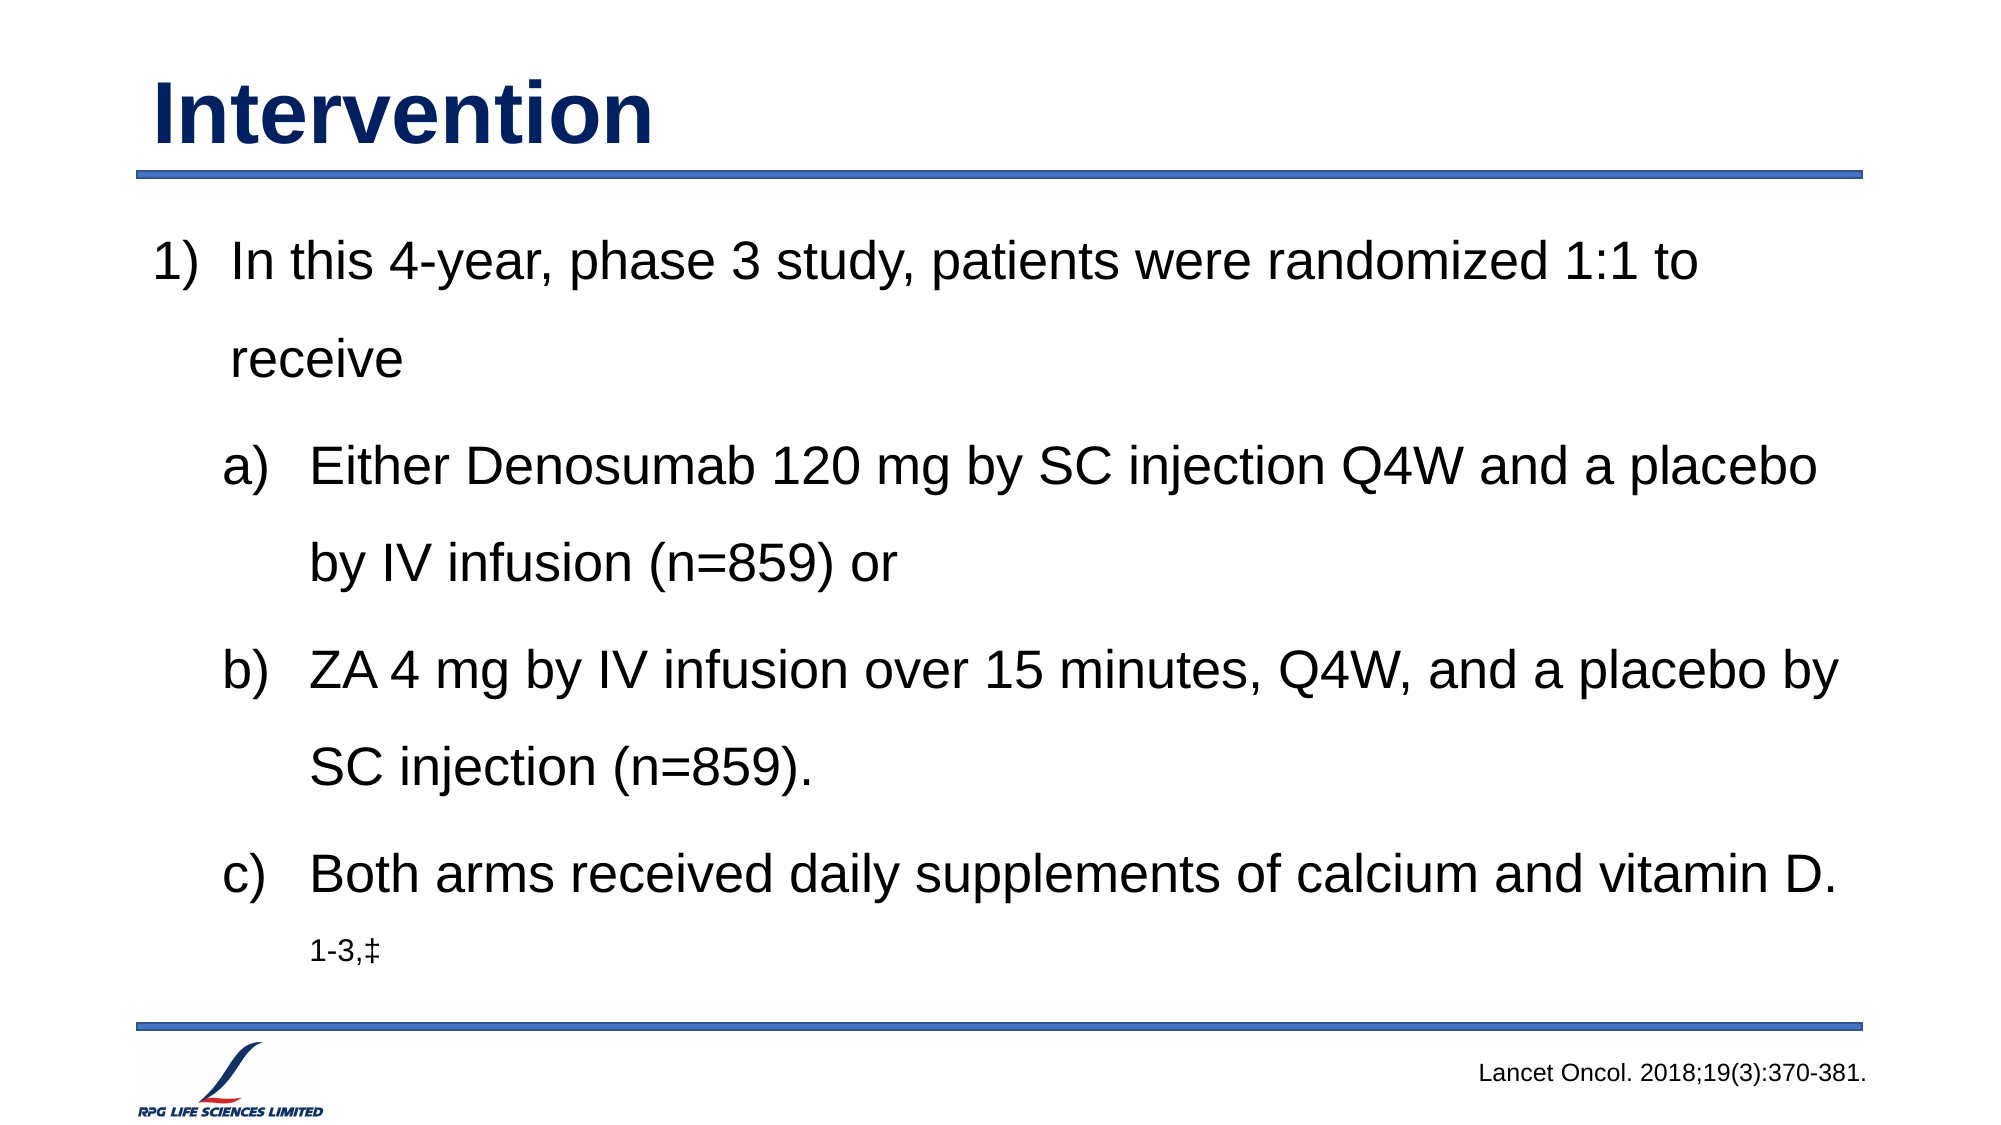

# Intervention
In this 4-year, phase 3 study, patients were randomized 1:1 to receive
Either Denosumab 120 mg by SC injection Q4W and a placebo by IV infusion (n=859) or
ZA 4 mg by IV infusion over 15 minutes, Q4W, and a placebo by SC injection (n=859).
Both arms received daily supplements of calcium and vitamin D. 1-3,‡
Lancet Oncol. 2018;19(3):370-381.